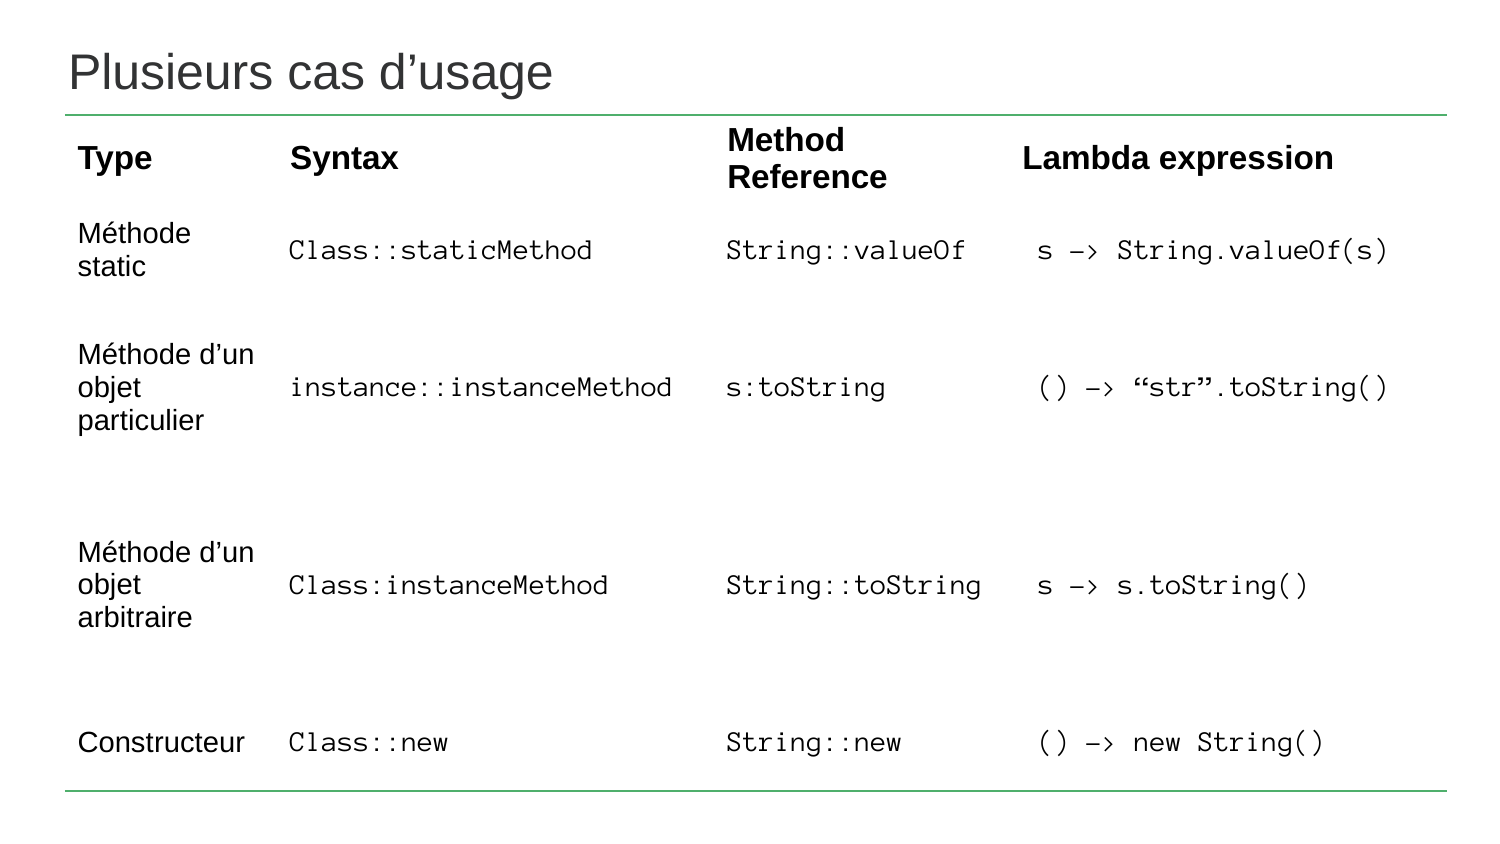

Plusieurs cas d’usage
| Type | Syntax | Method Reference | Lambda expression |
| --- | --- | --- | --- |
| Méthode static | Class::staticMethod | String::valueOf | s -> String.valueOf(s) |
| Méthode d’un objet particulier | instance::instanceMethod | s:toString | () -> “str”.toString() |
| Méthode d’un objet arbitraire | Class:instanceMethod | String::toString | s -> s.toString() |
| Constructeur | Class::new | String::new | () -> new String() |